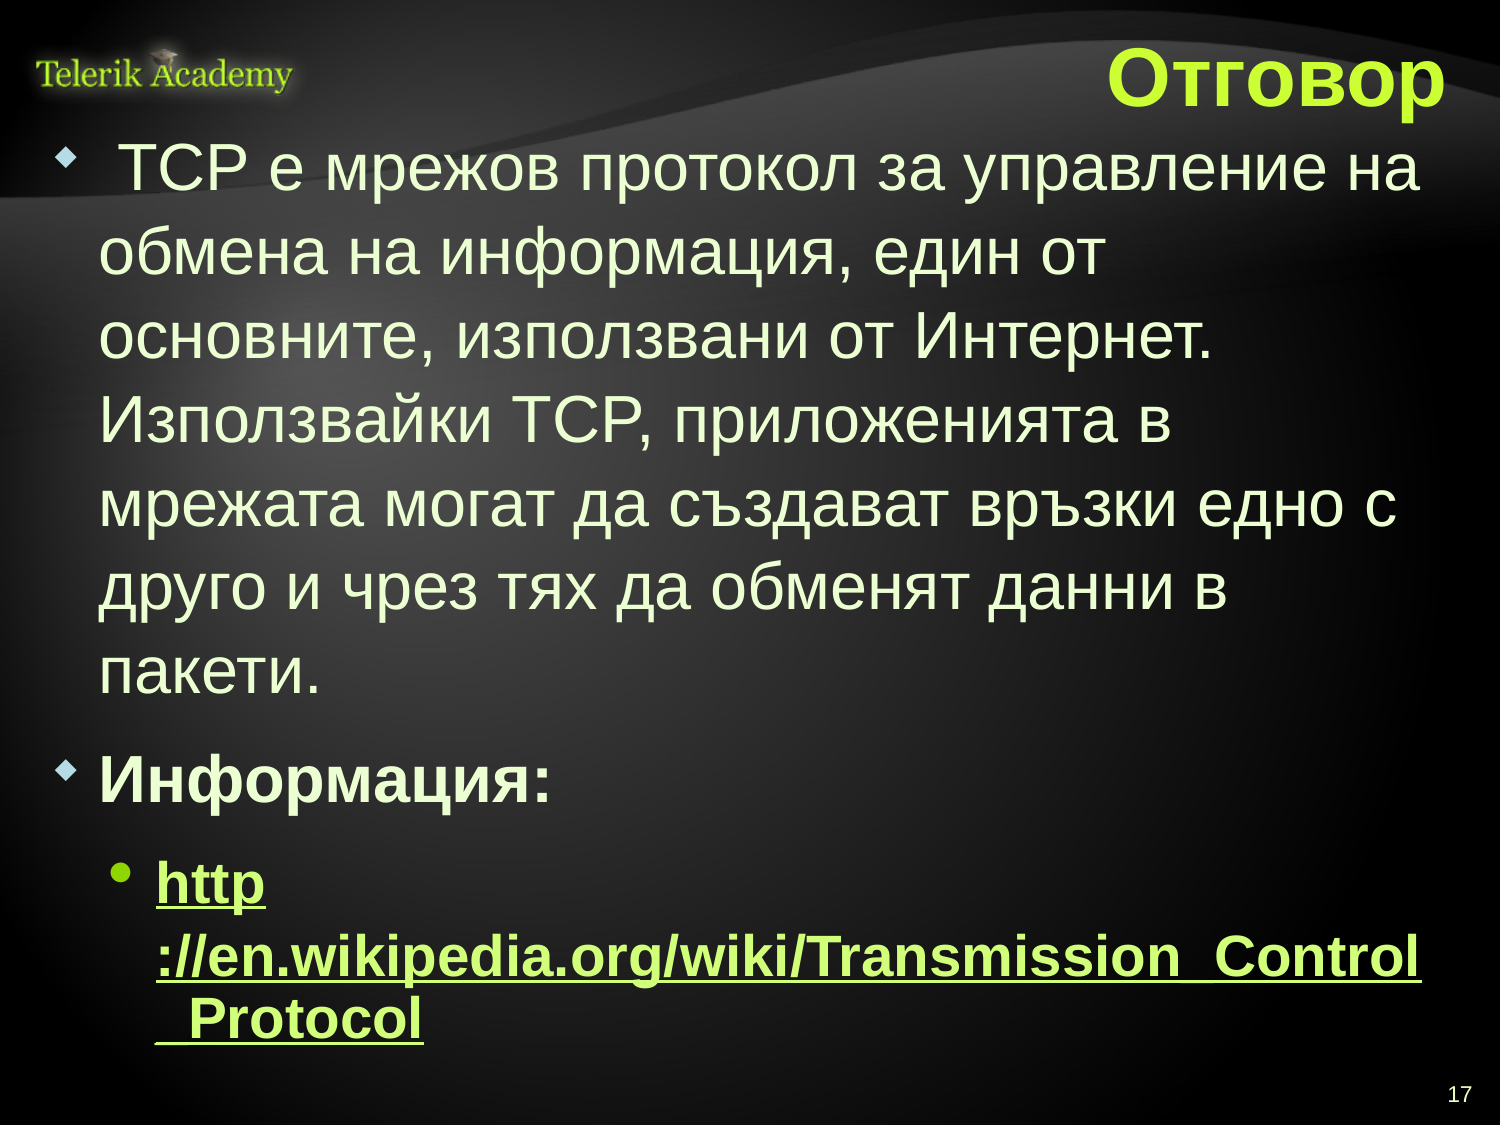

# Отговор
 ТСР е мрежов протокол за управление на обмена на информация, един от основните, използвани от Интернет. Използвайки TCP, приложенията в мрежата могат да създават връзки едно с друго и чрез тях да обменят данни в пакети.
Информация:
http://en.wikipedia.org/wiki/Transmission_Control_Protocol
17